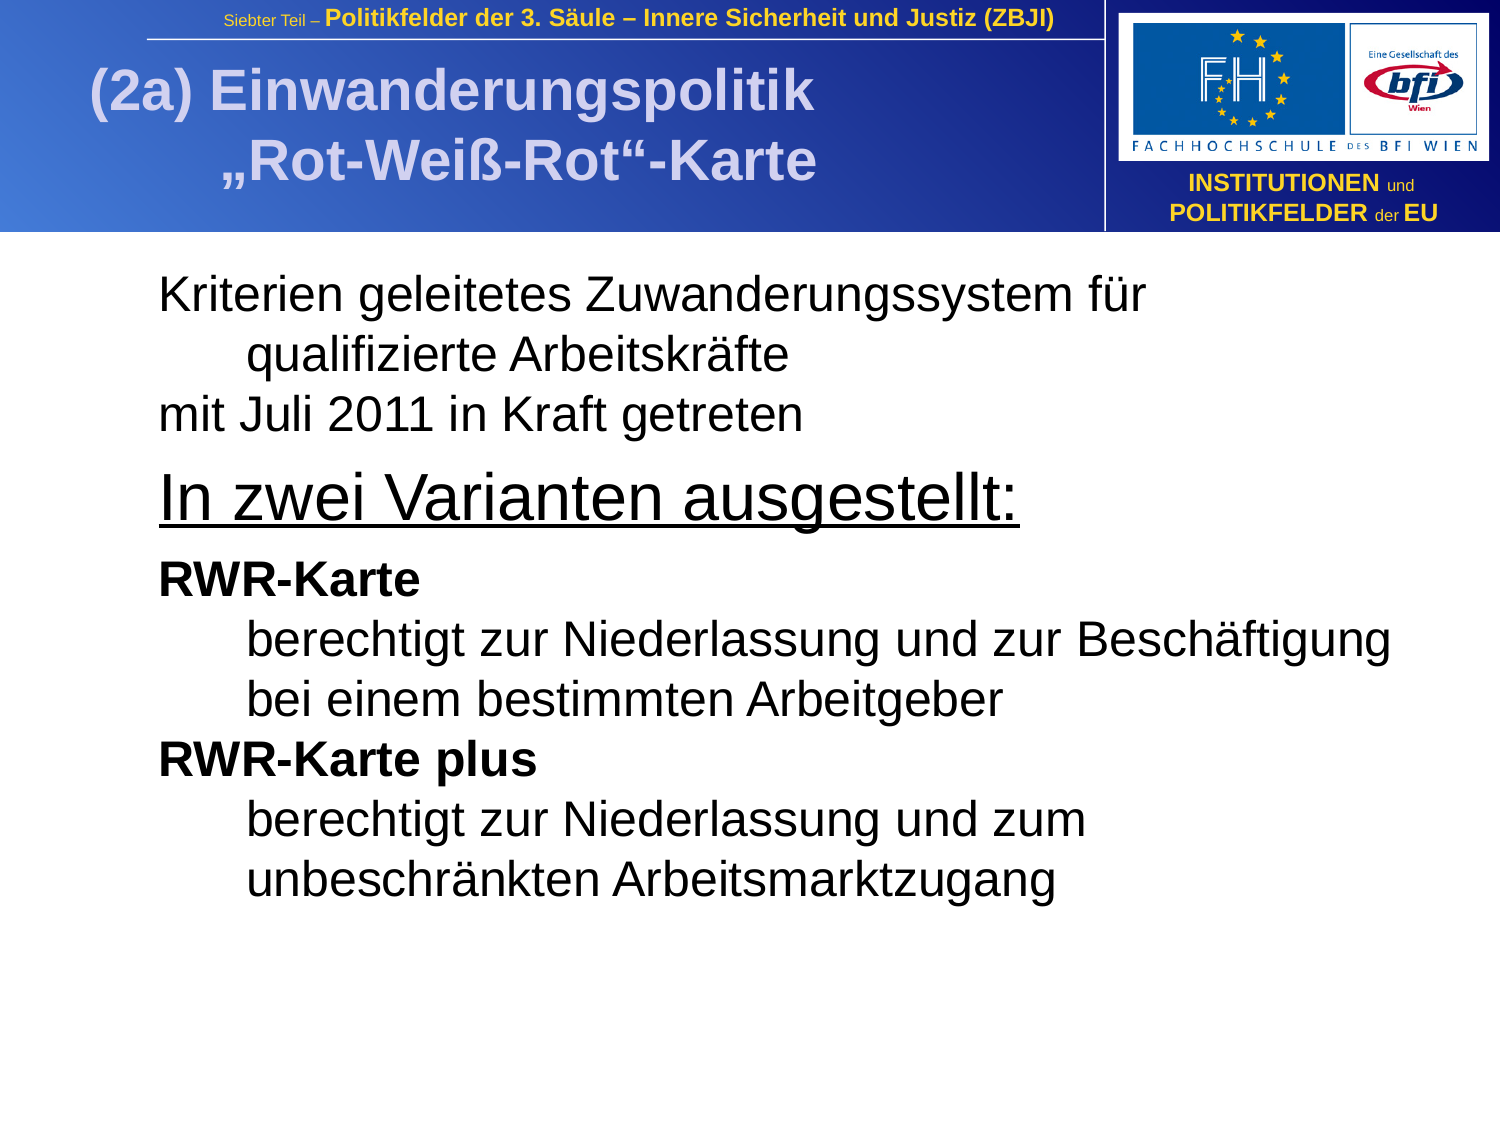

(2a) Einwanderungspolitik
        „Rot-Weiß-Rot“-Karte
Kriterien geleitetes Zuwanderungssystem für qualifizierte Arbeitskräfte
mit Juli 2011 in Kraft getreten

In zwei Varianten ausgestellt:

RWR-Karte
berechtigt zur Niederlassung und zur Beschäftigung bei einem bestimmten Arbeitgeber
RWR-Karte plus
berechtigt zur Niederlassung und zum unbeschränkten Arbeitsmarktzugang